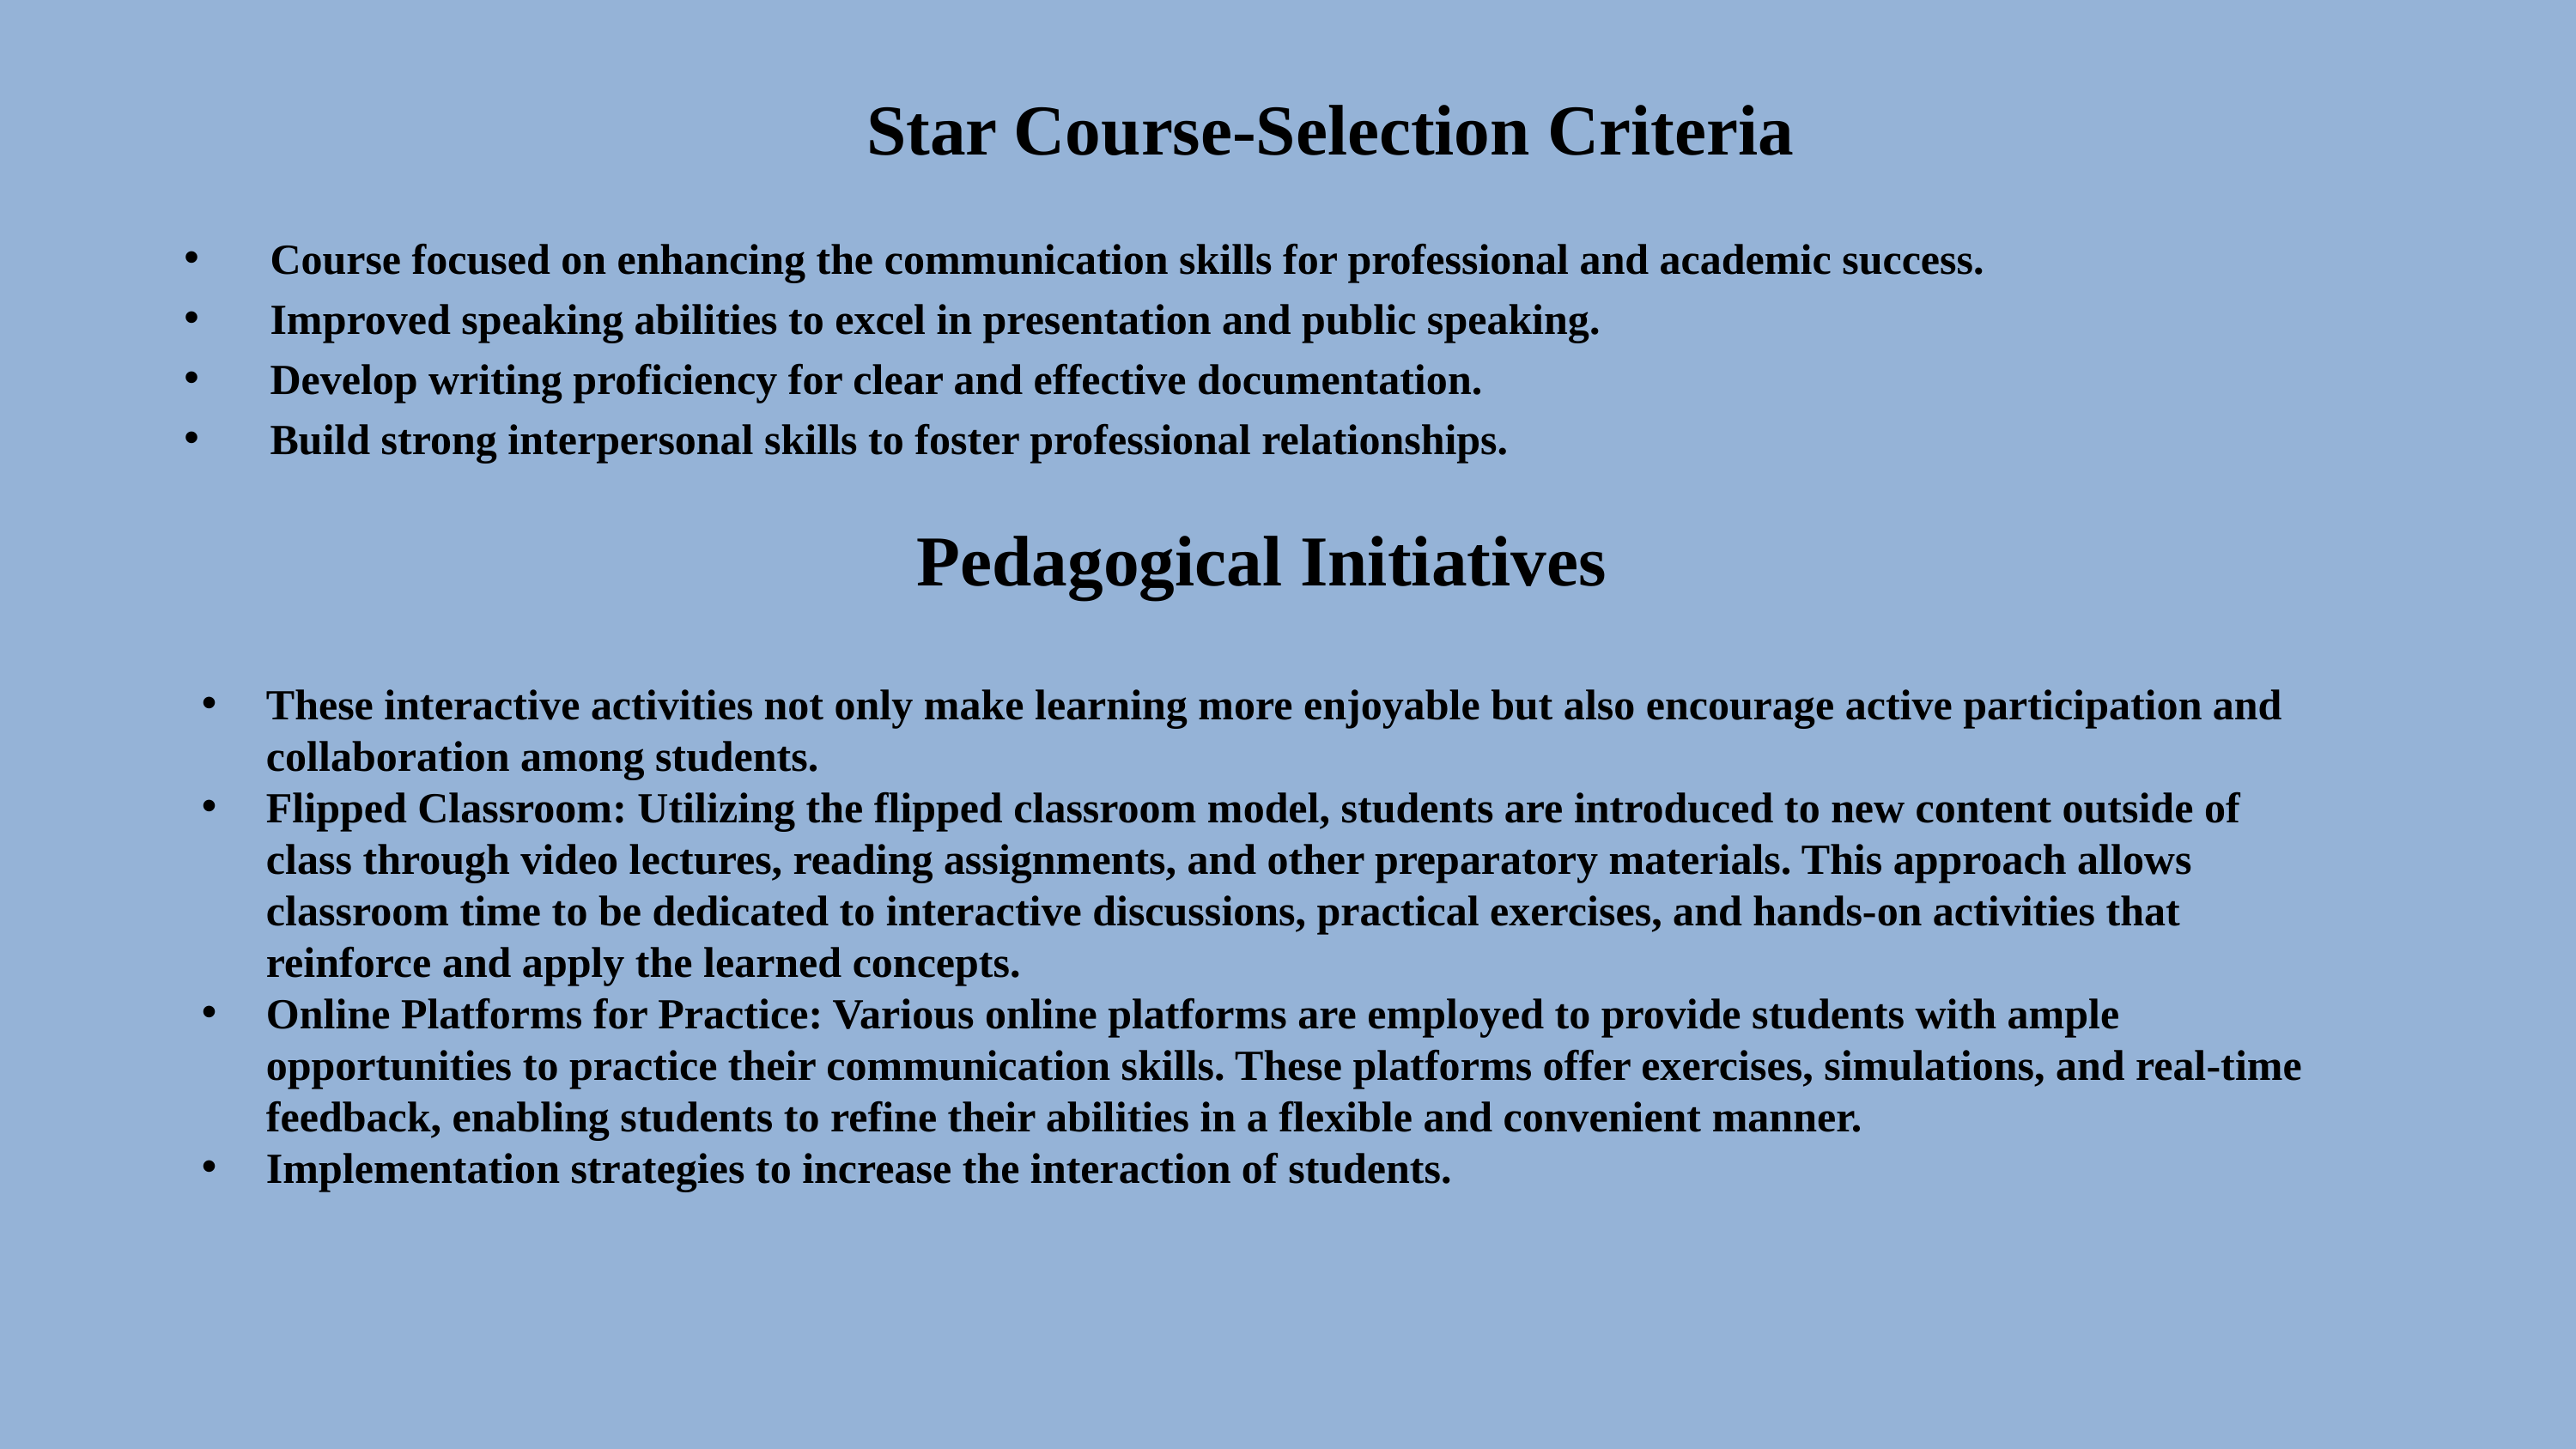

# Star Course-Selection Criteria
Course focused on enhancing the communication skills for professional and academic success.
Improved speaking abilities to excel in presentation and public speaking.
Develop writing proficiency for clear and effective documentation.
Build strong interpersonal skills to foster professional relationships.
Pedagogical Initiatives
These interactive activities not only make learning more enjoyable but also encourage active participation and collaboration among students.
Flipped Classroom: Utilizing the flipped classroom model, students are introduced to new content outside of class through video lectures, reading assignments, and other preparatory materials. This approach allows classroom time to be dedicated to interactive discussions, practical exercises, and hands-on activities that reinforce and apply the learned concepts.
Online Platforms for Practice: Various online platforms are employed to provide students with ample opportunities to practice their communication skills. These platforms offer exercises, simulations, and real-time feedback, enabling students to refine their abilities in a flexible and convenient manner.
Implementation strategies to increase the interaction of students.